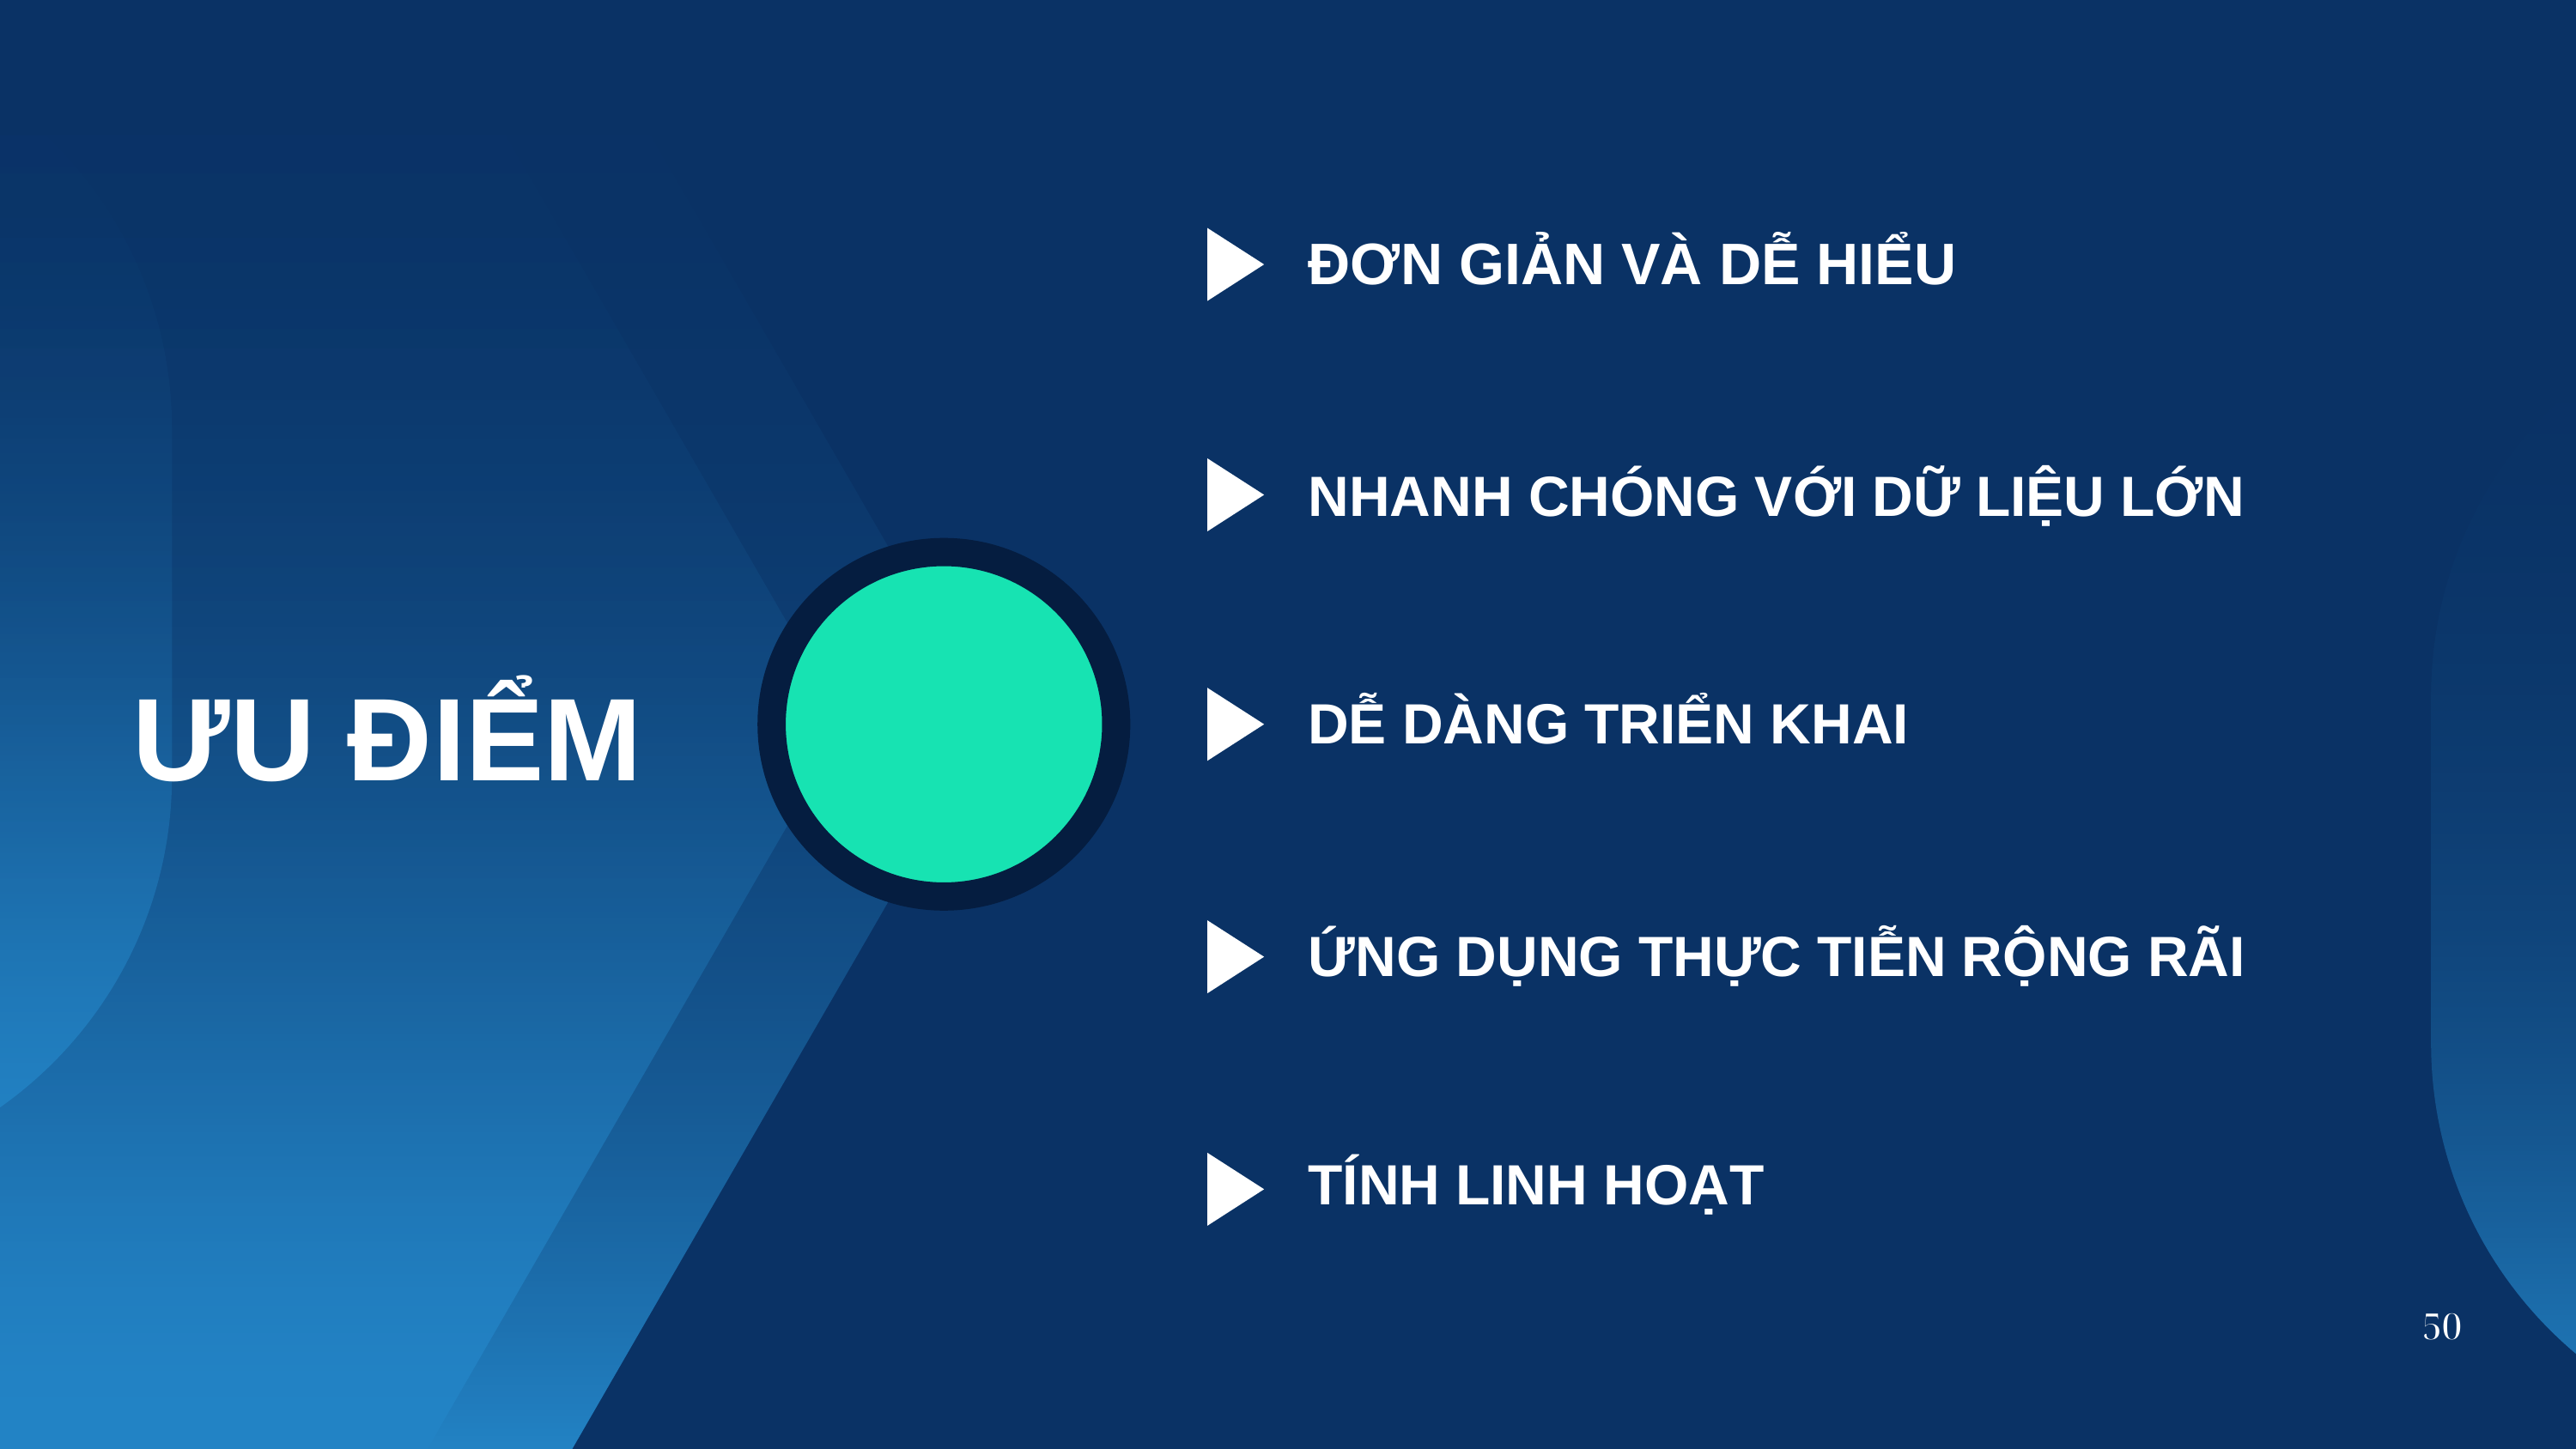

ĐƠN GIẢN VÀ DỄ HIỂU

NHANH CHÓNG VỚI DỮ LIỆU LỚN

ƯU ĐIỂM
DỄ DÀNG TRIỂN KHAI

ỨNG DỤNG THỰC TIỄN RỘNG RÃI

TÍNH LINH HOẠT

50